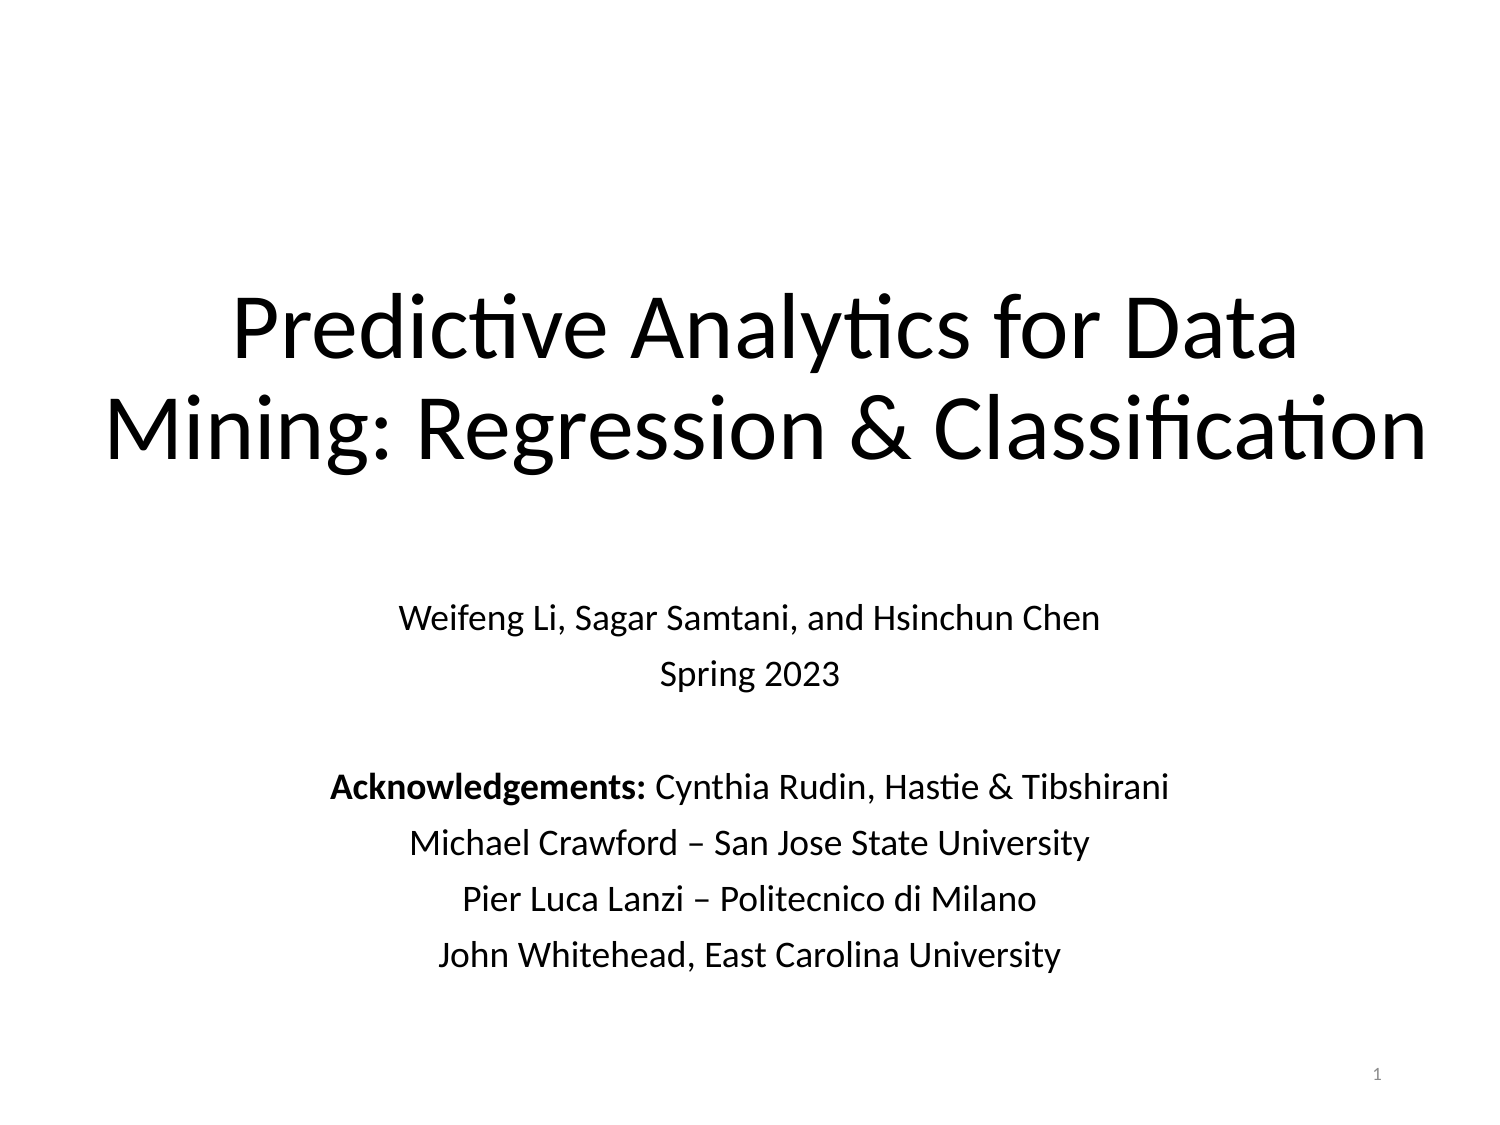

# Predictive Analytics for Data Mining: Regression & Classification
Weifeng Li, Sagar Samtani, and Hsinchun Chen
Spring 2023

Acknowledgements: Cynthia Rudin, Hastie & Tibshirani
Michael Crawford – San Jose State University
Pier Luca Lanzi – Politecnico di Milano
John Whitehead, East Carolina University
1